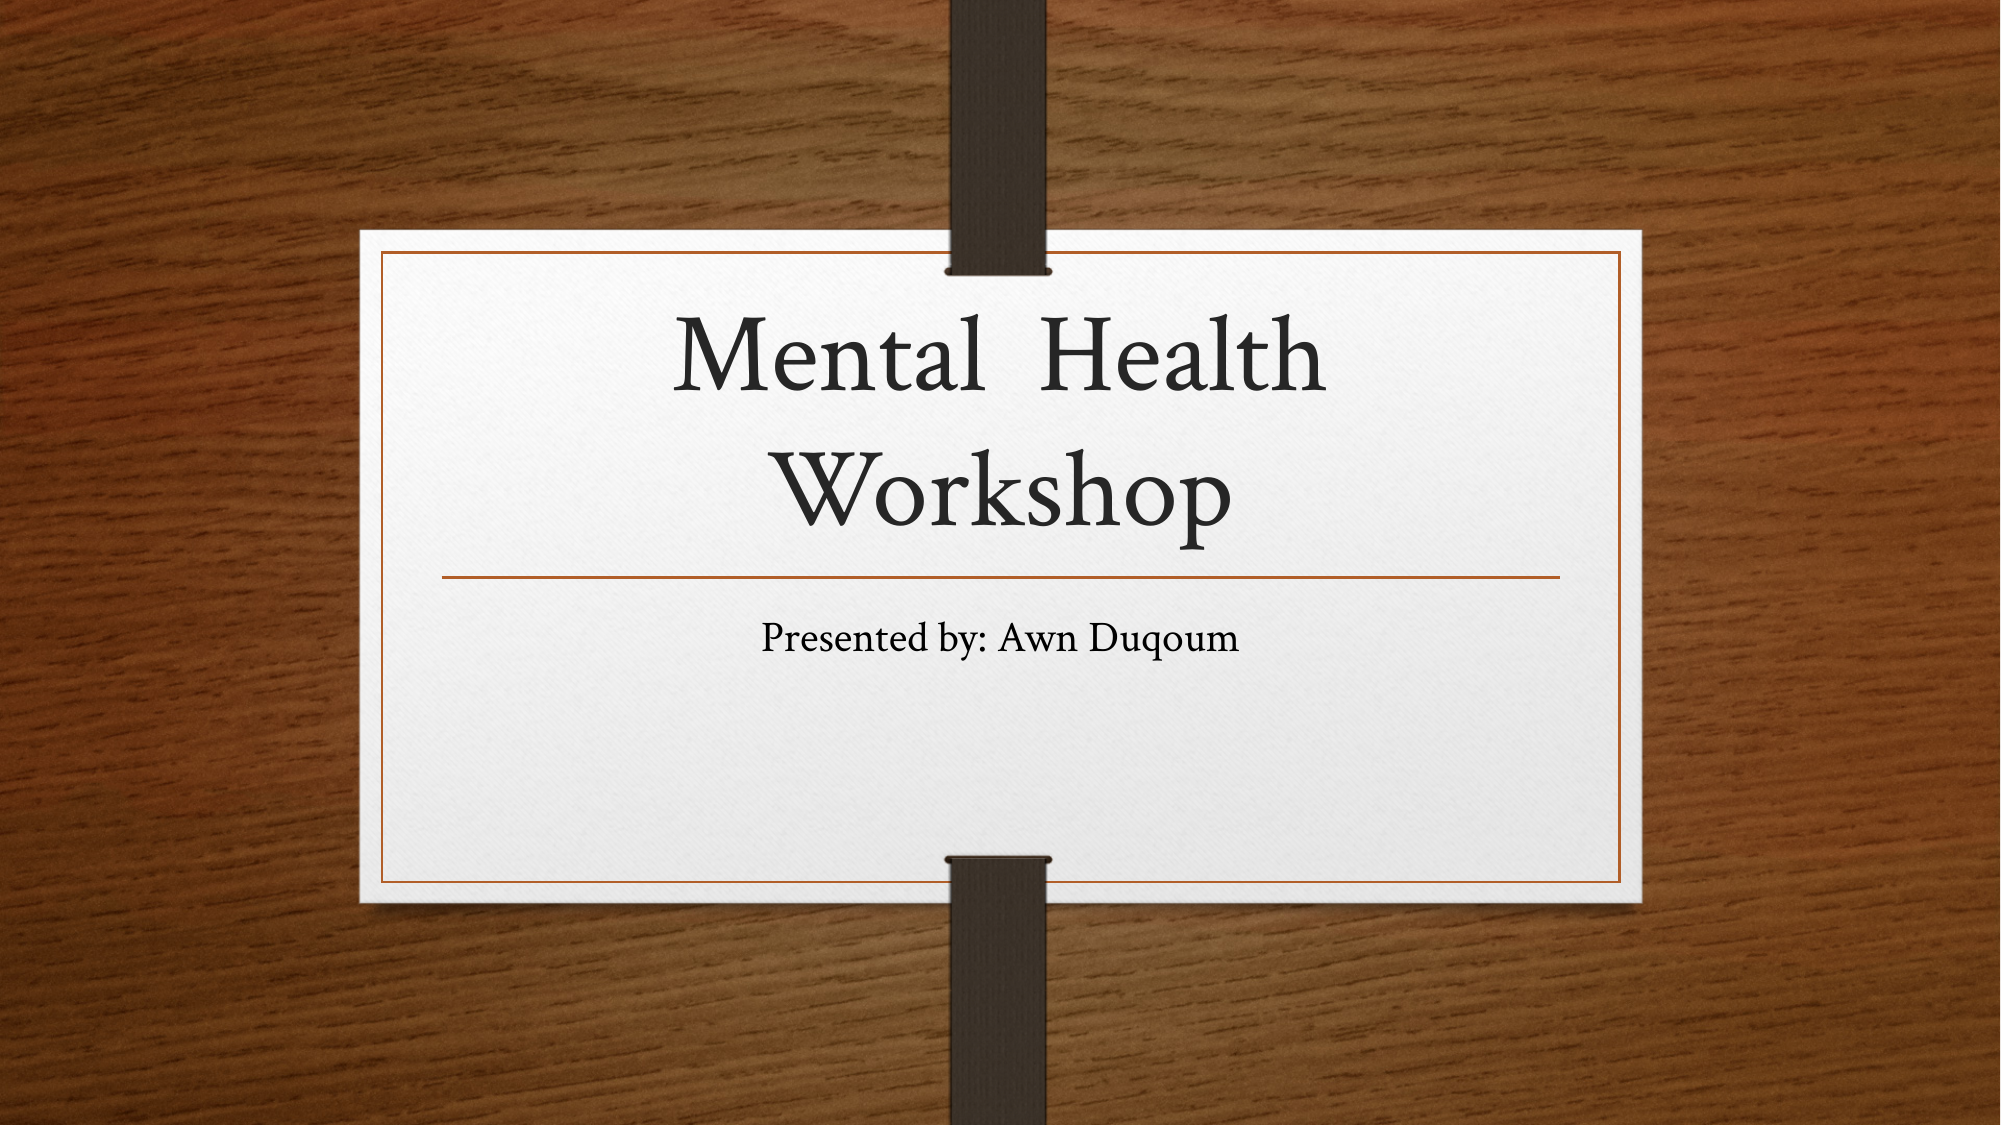

# Mental  Health Workshop
Presented by: Awn Duqoum